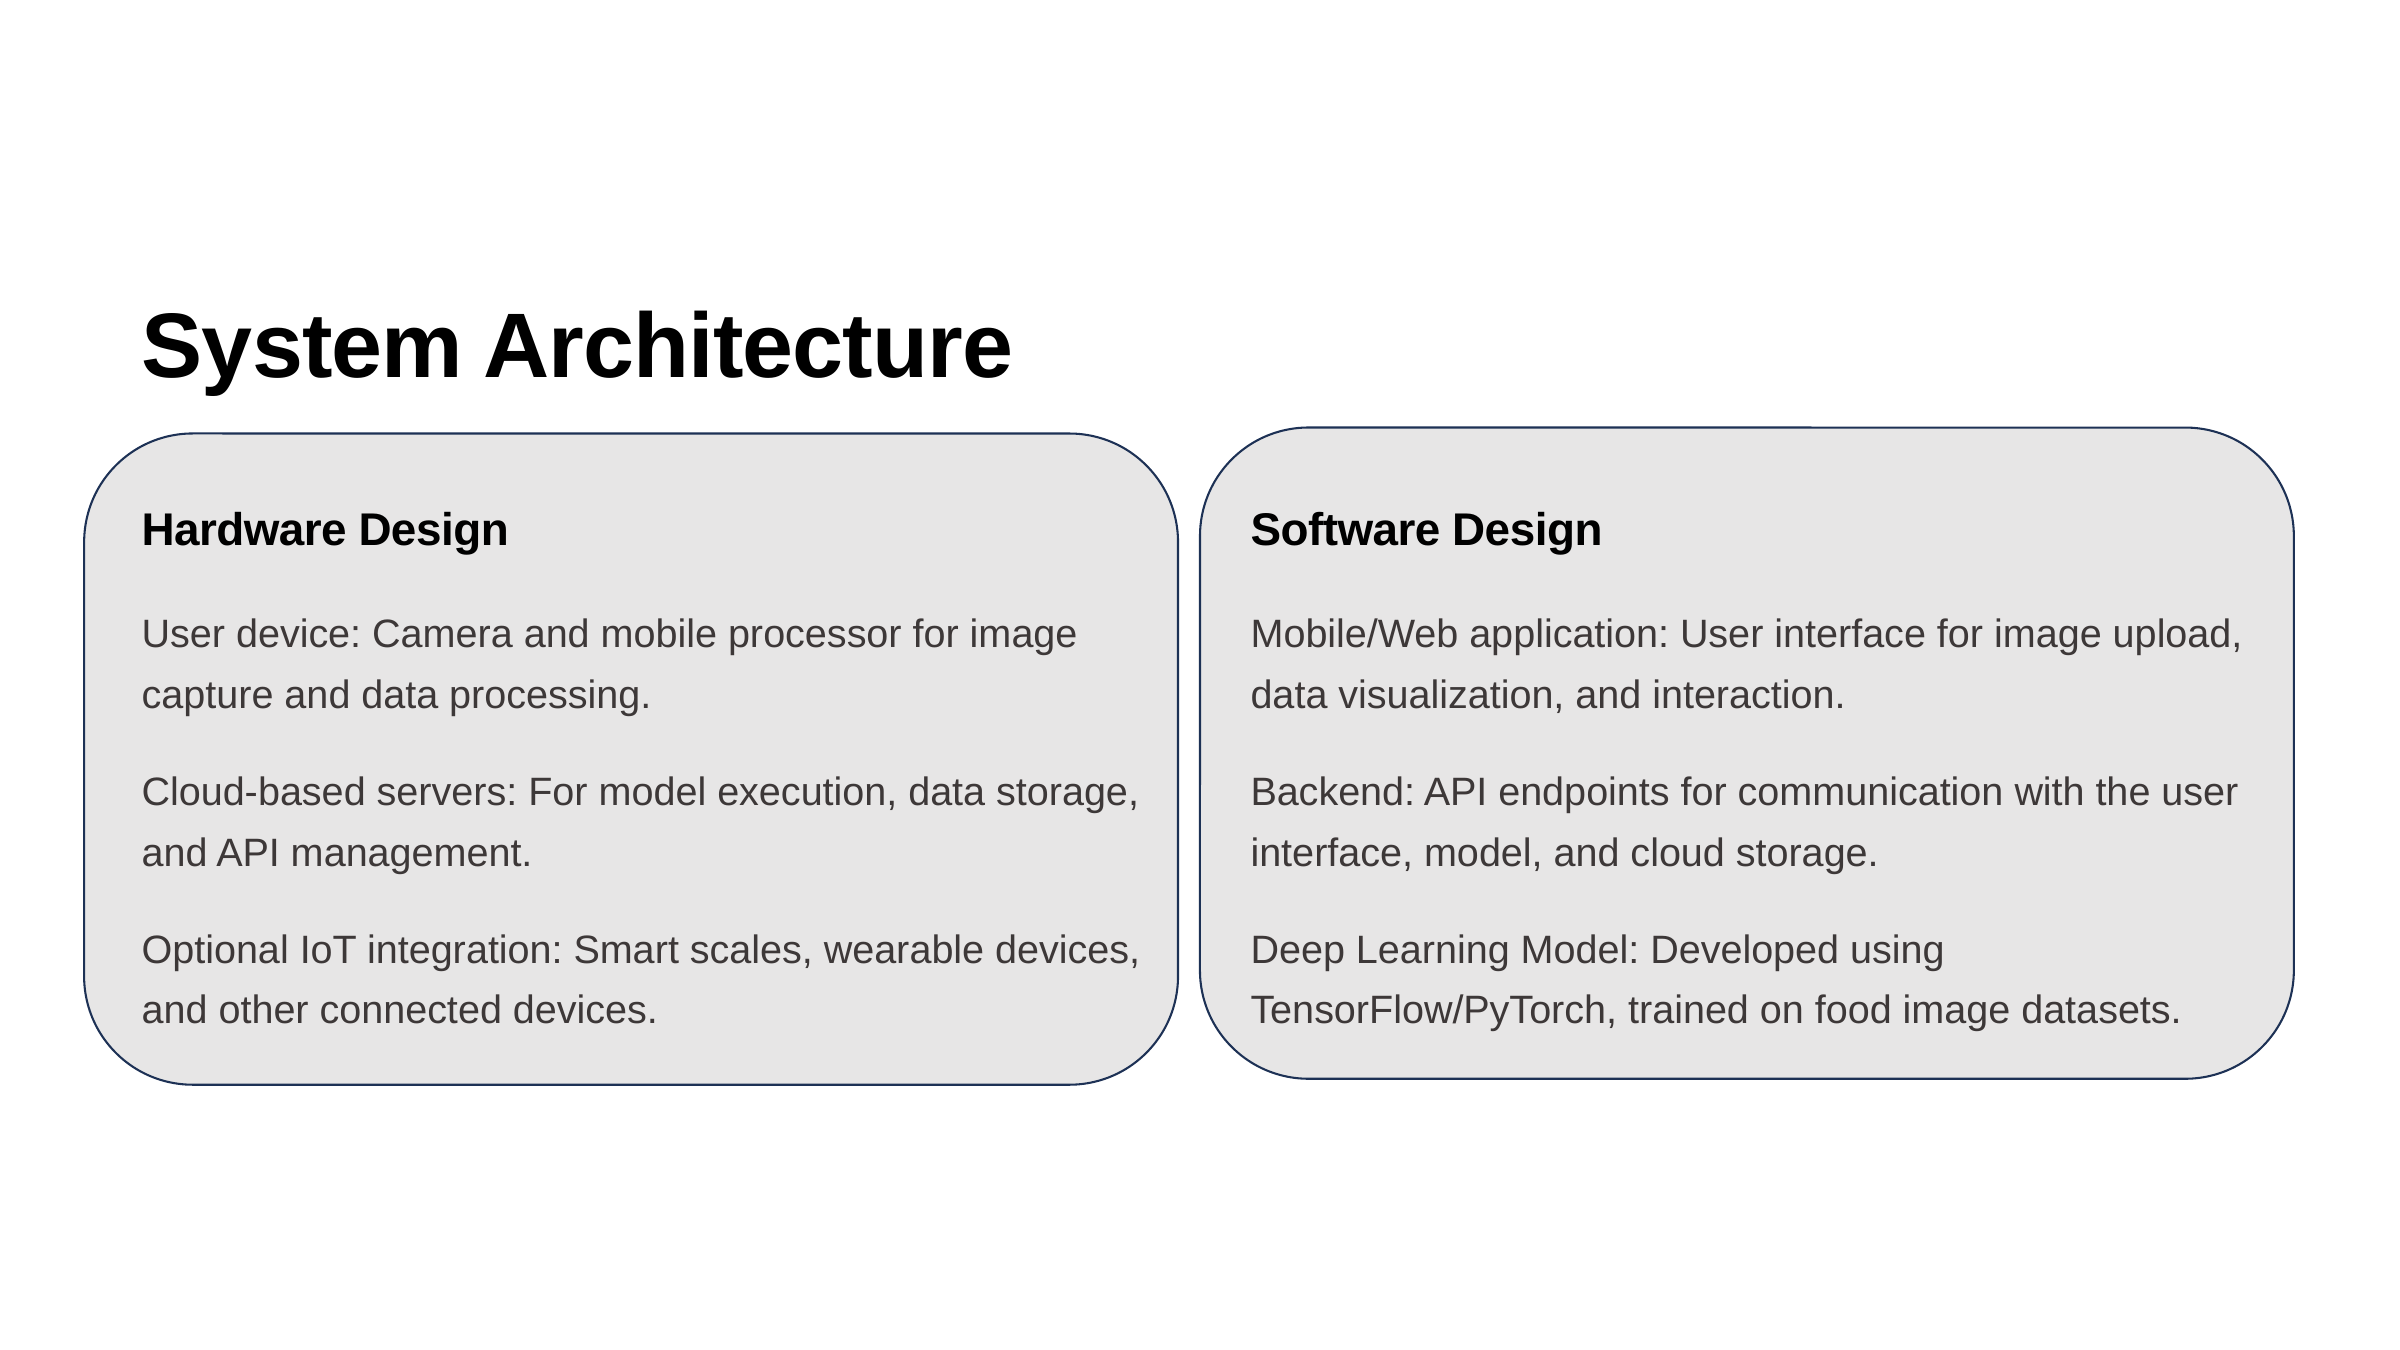

System Architecture

Hardware Design
Software Design
User device: Camera and mobile processor for image capture and data processing.
Mobile/Web application: User interface for image upload, data visualization, and interaction.
Cloud-based servers: For model execution, data storage, and API management.
Backend: API endpoints for communication with the user interface, model, and cloud storage.
Optional IoT integration: Smart scales, wearable devices, and other connected devices.
Deep Learning Model: Developed using TensorFlow/PyTorch, trained on food image datasets.